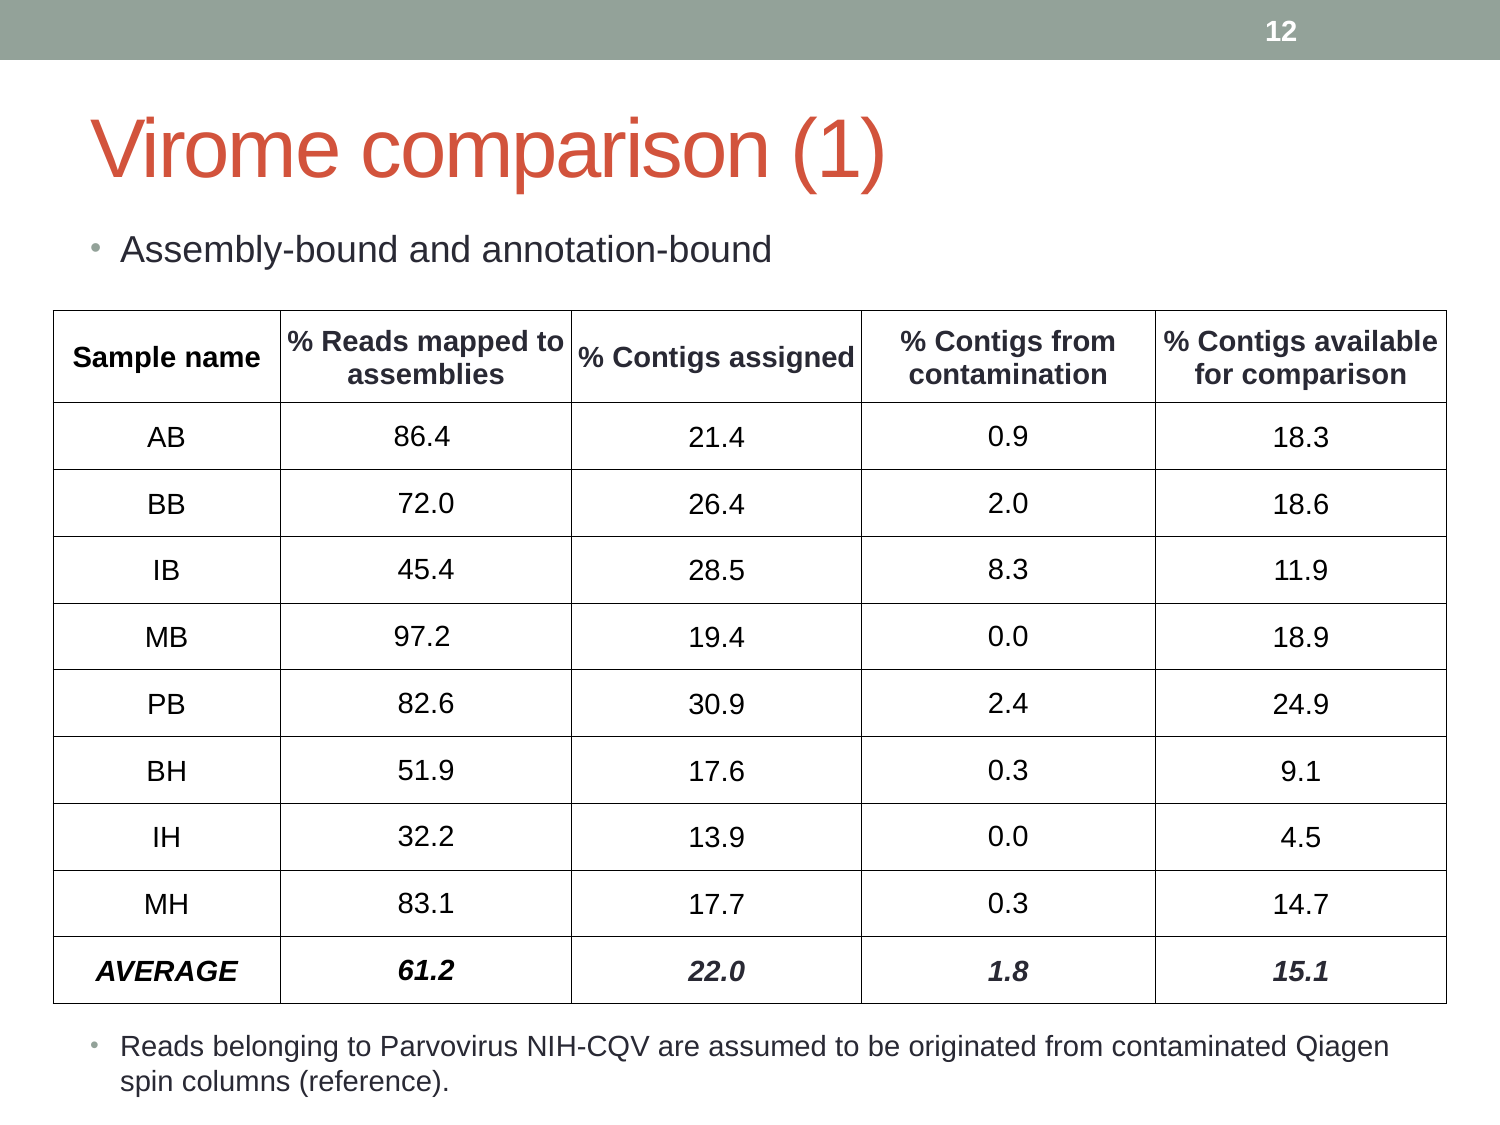

12
# Virome comparison (1)
Assembly-bound and annotation-bound
| Sample name | % Reads mapped to assemblies | % Contigs assigned | % Contigs from contamination | % Contigs available for comparison |
| --- | --- | --- | --- | --- |
| AB | 86.4 | 21.4 | 0.9 | 18.3 |
| BB | 72.0 | 26.4 | 2.0 | 18.6 |
| IB | 45.4 | 28.5 | 8.3 | 11.9 |
| MB | 97.2 | 19.4 | 0.0 | 18.9 |
| PB | 82.6 | 30.9 | 2.4 | 24.9 |
| BH | 51.9 | 17.6 | 0.3 | 9.1 |
| IH | 32.2 | 13.9 | 0.0 | 4.5 |
| MH | 83.1 | 17.7 | 0.3 | 14.7 |
| AVERAGE | 61.2 | 22.0 | 1.8 | 15.1 |
Reads belonging to Parvovirus NIH-CQV are assumed to be originated from contaminated Qiagen spin columns (reference).